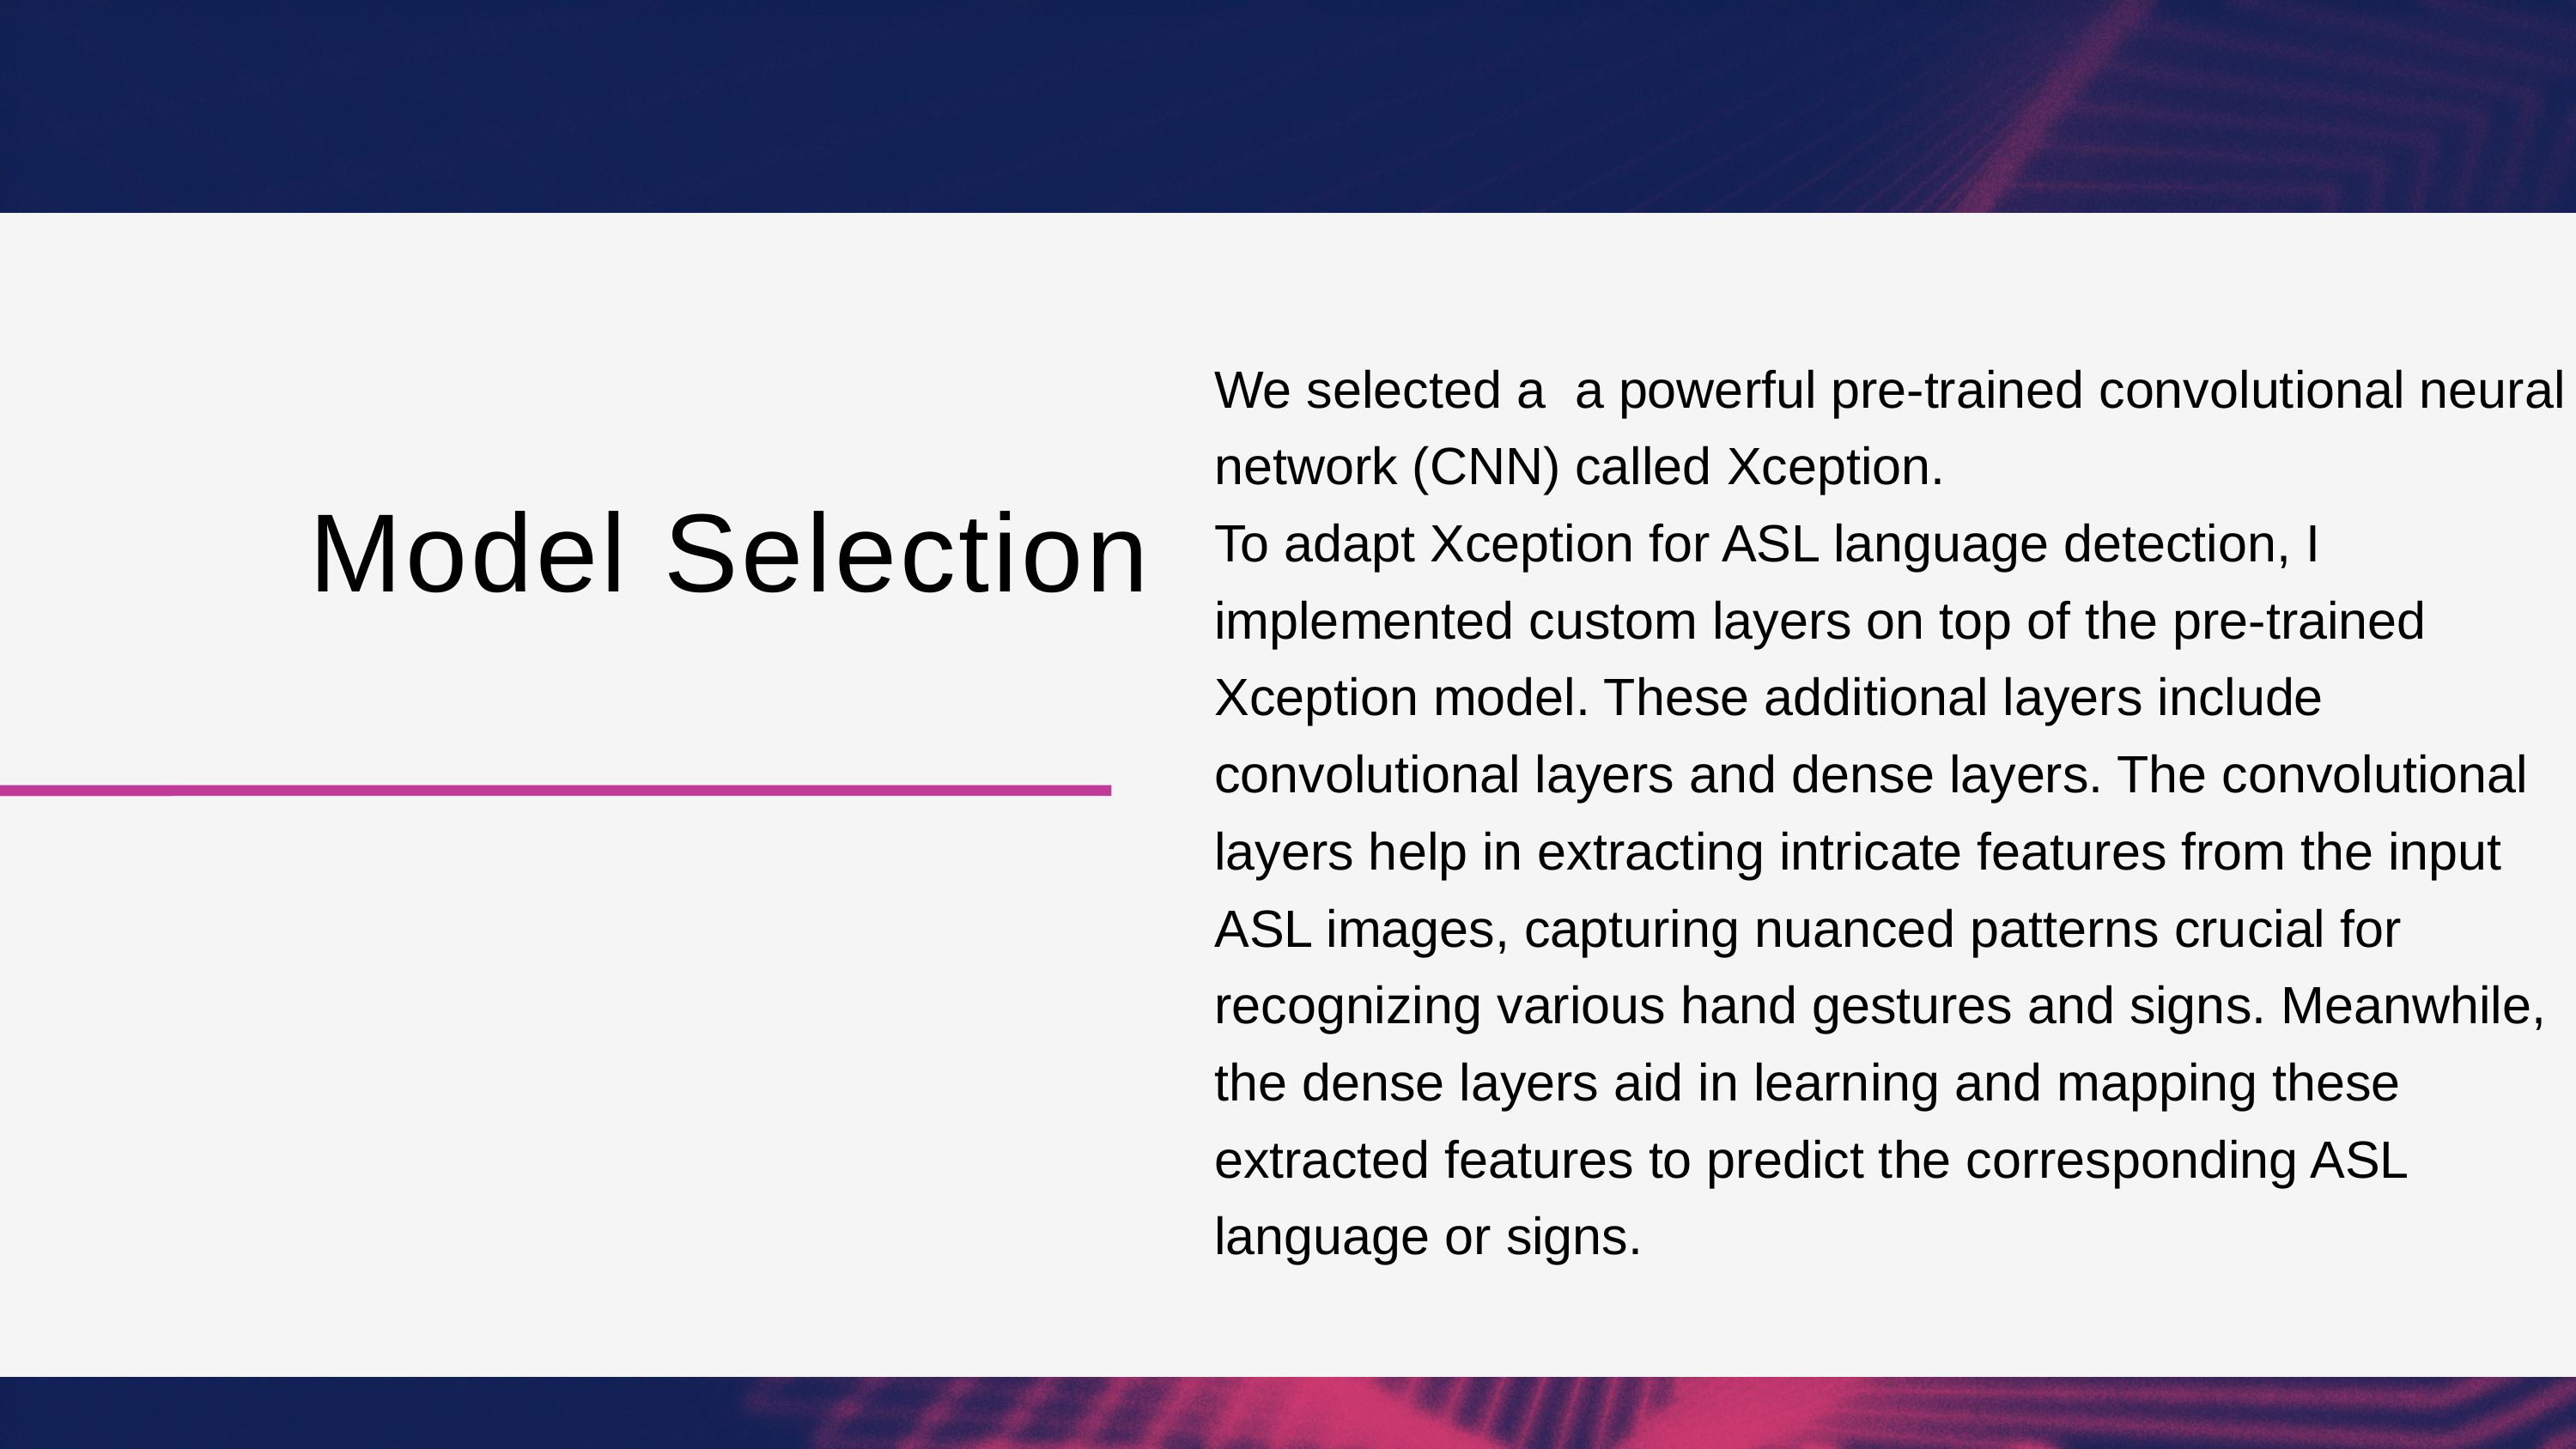

We selected a  a powerful pre-trained convolutional neural network (CNN) called Xception.
To adapt Xception for ASL language detection, I implemented custom layers on top of the pre-trained Xception model. These additional layers include convolutional layers and dense layers. The convolutional layers help in extracting intricate features from the input ASL images, capturing nuanced patterns crucial for recognizing various hand gestures and signs. Meanwhile, the dense layers aid in learning and mapping these extracted features to predict the corresponding ASL language or signs.

Model Selection